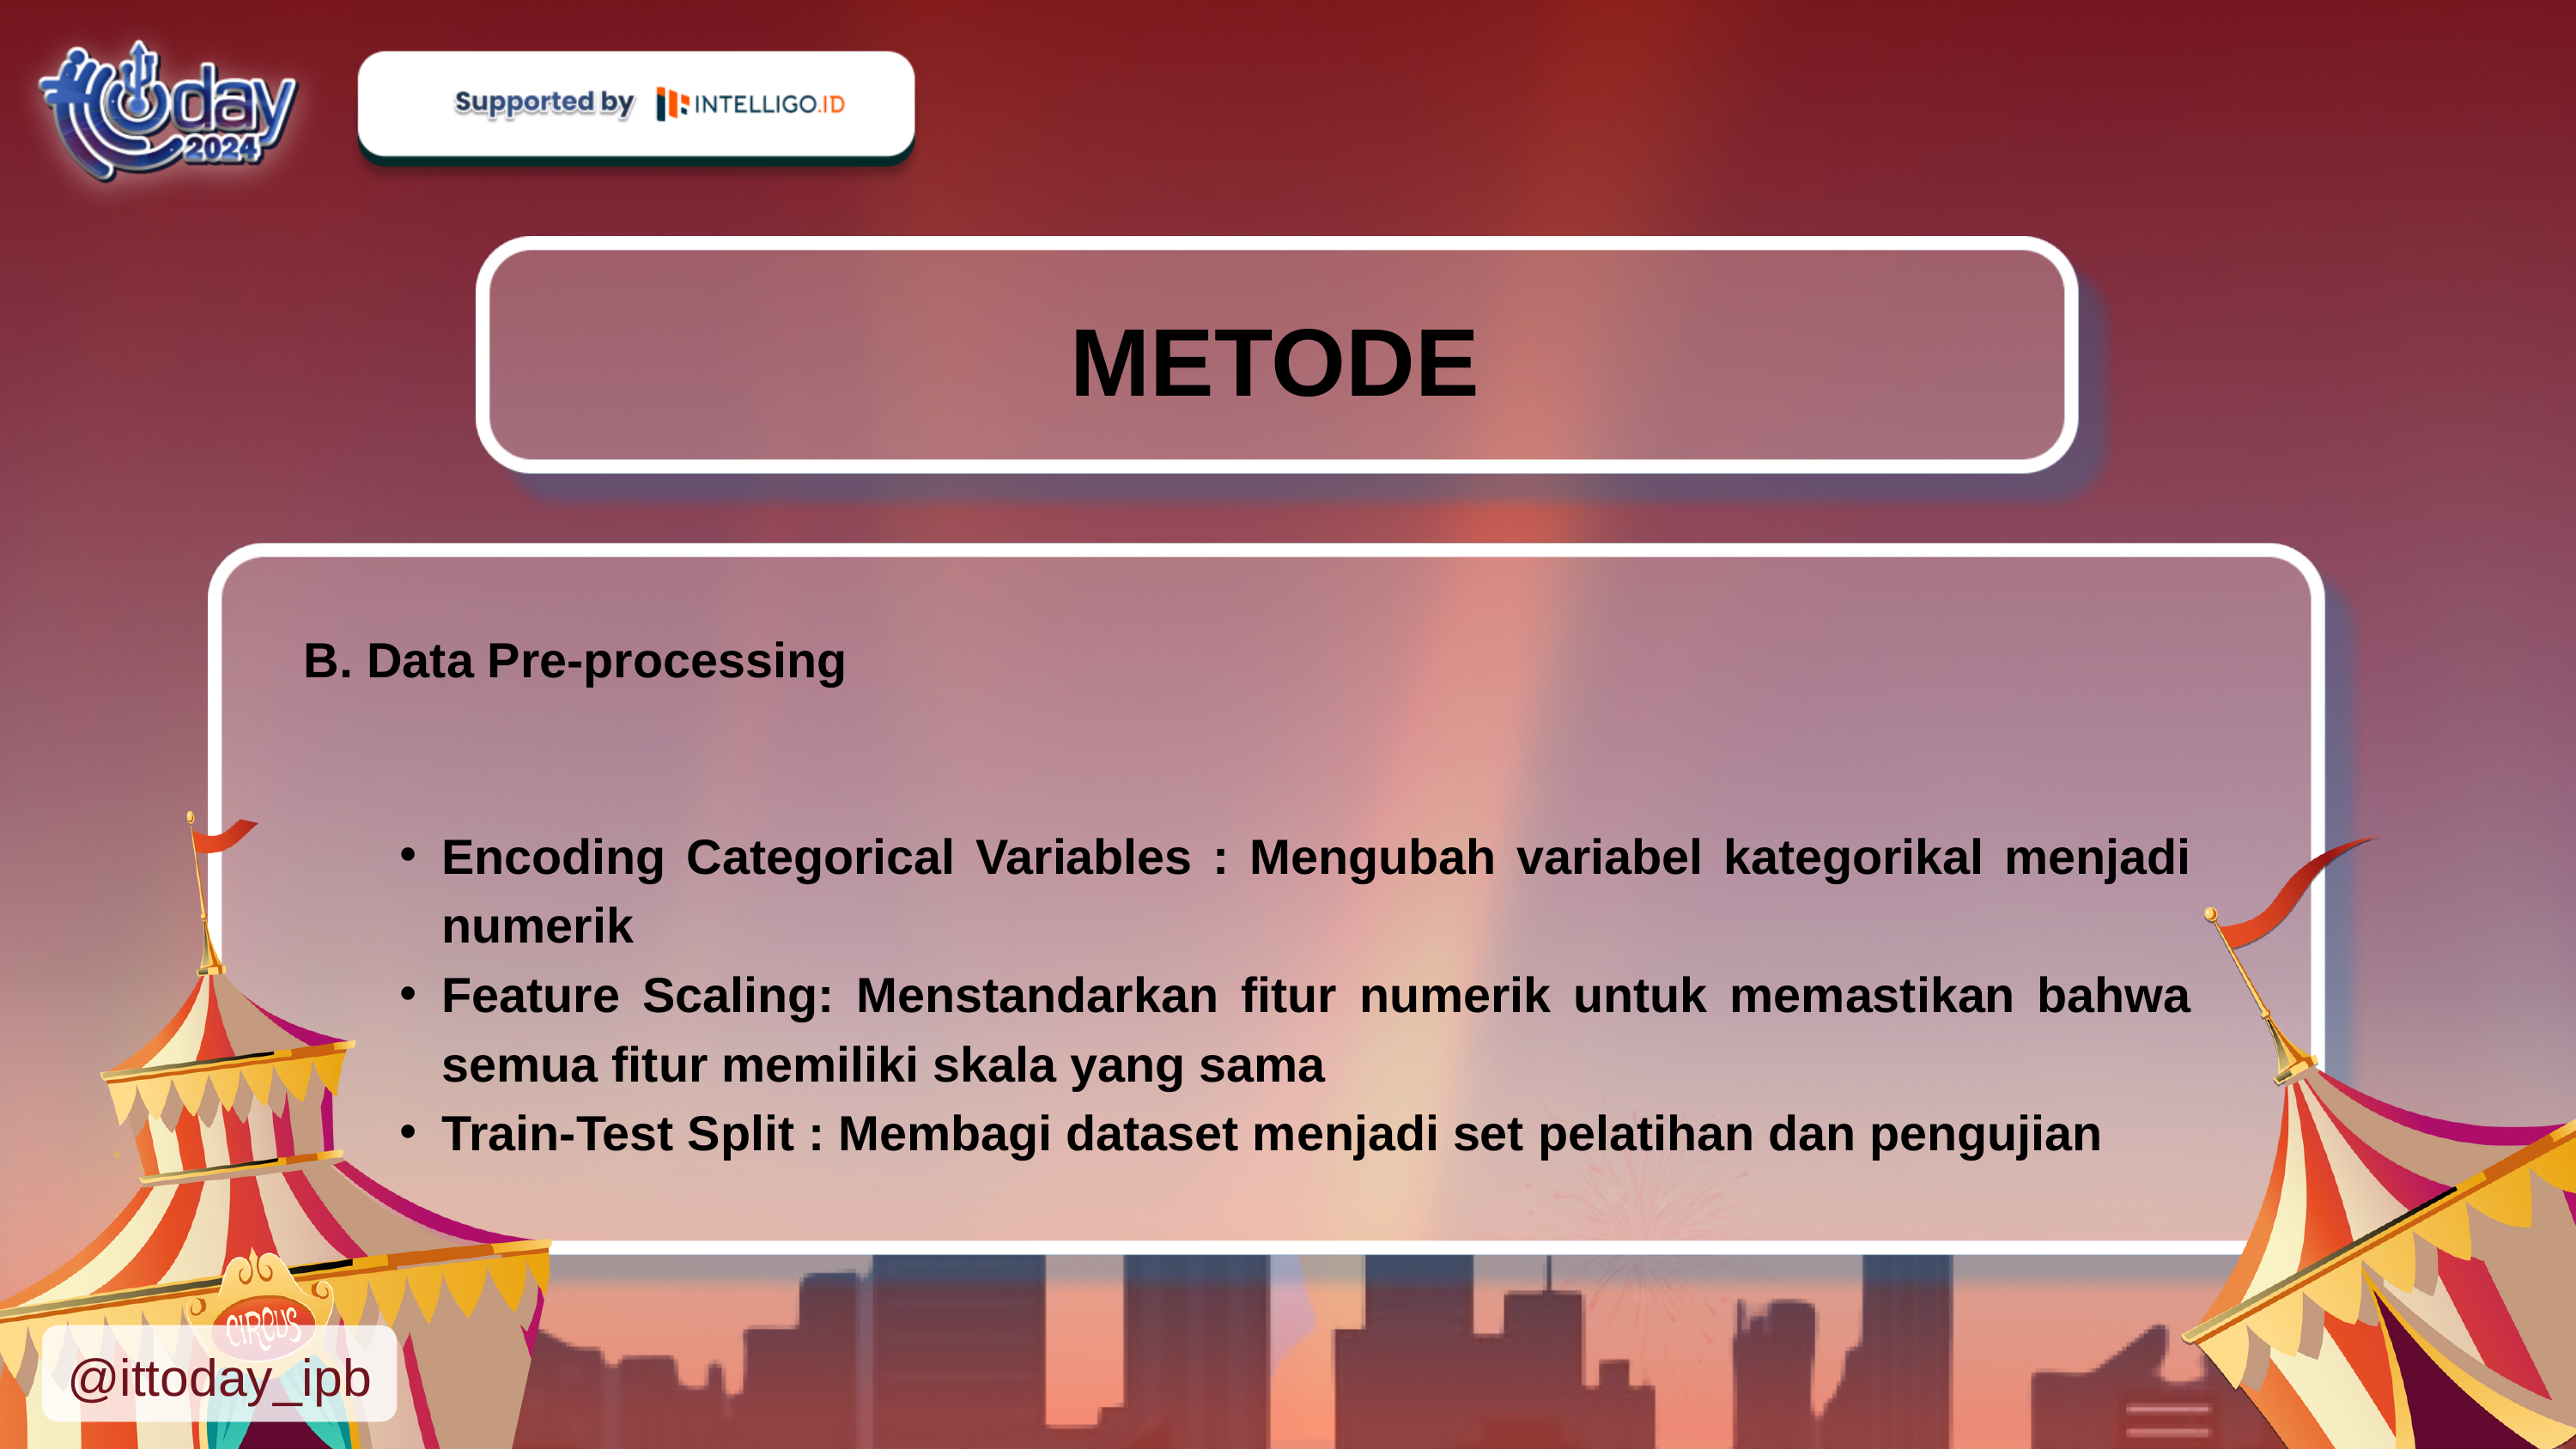

METODE

B. Data Pre-processing

Encoding Categorical Variables : Mengubah variabel kategorikal menjadi numerik
Feature Scaling: Menstandarkan fitur numerik untuk memastikan bahwa semua fitur memiliki skala yang sama
Train-Test Split : Membagi dataset menjadi set pelatihan dan pengujian

@ittoday_ipb